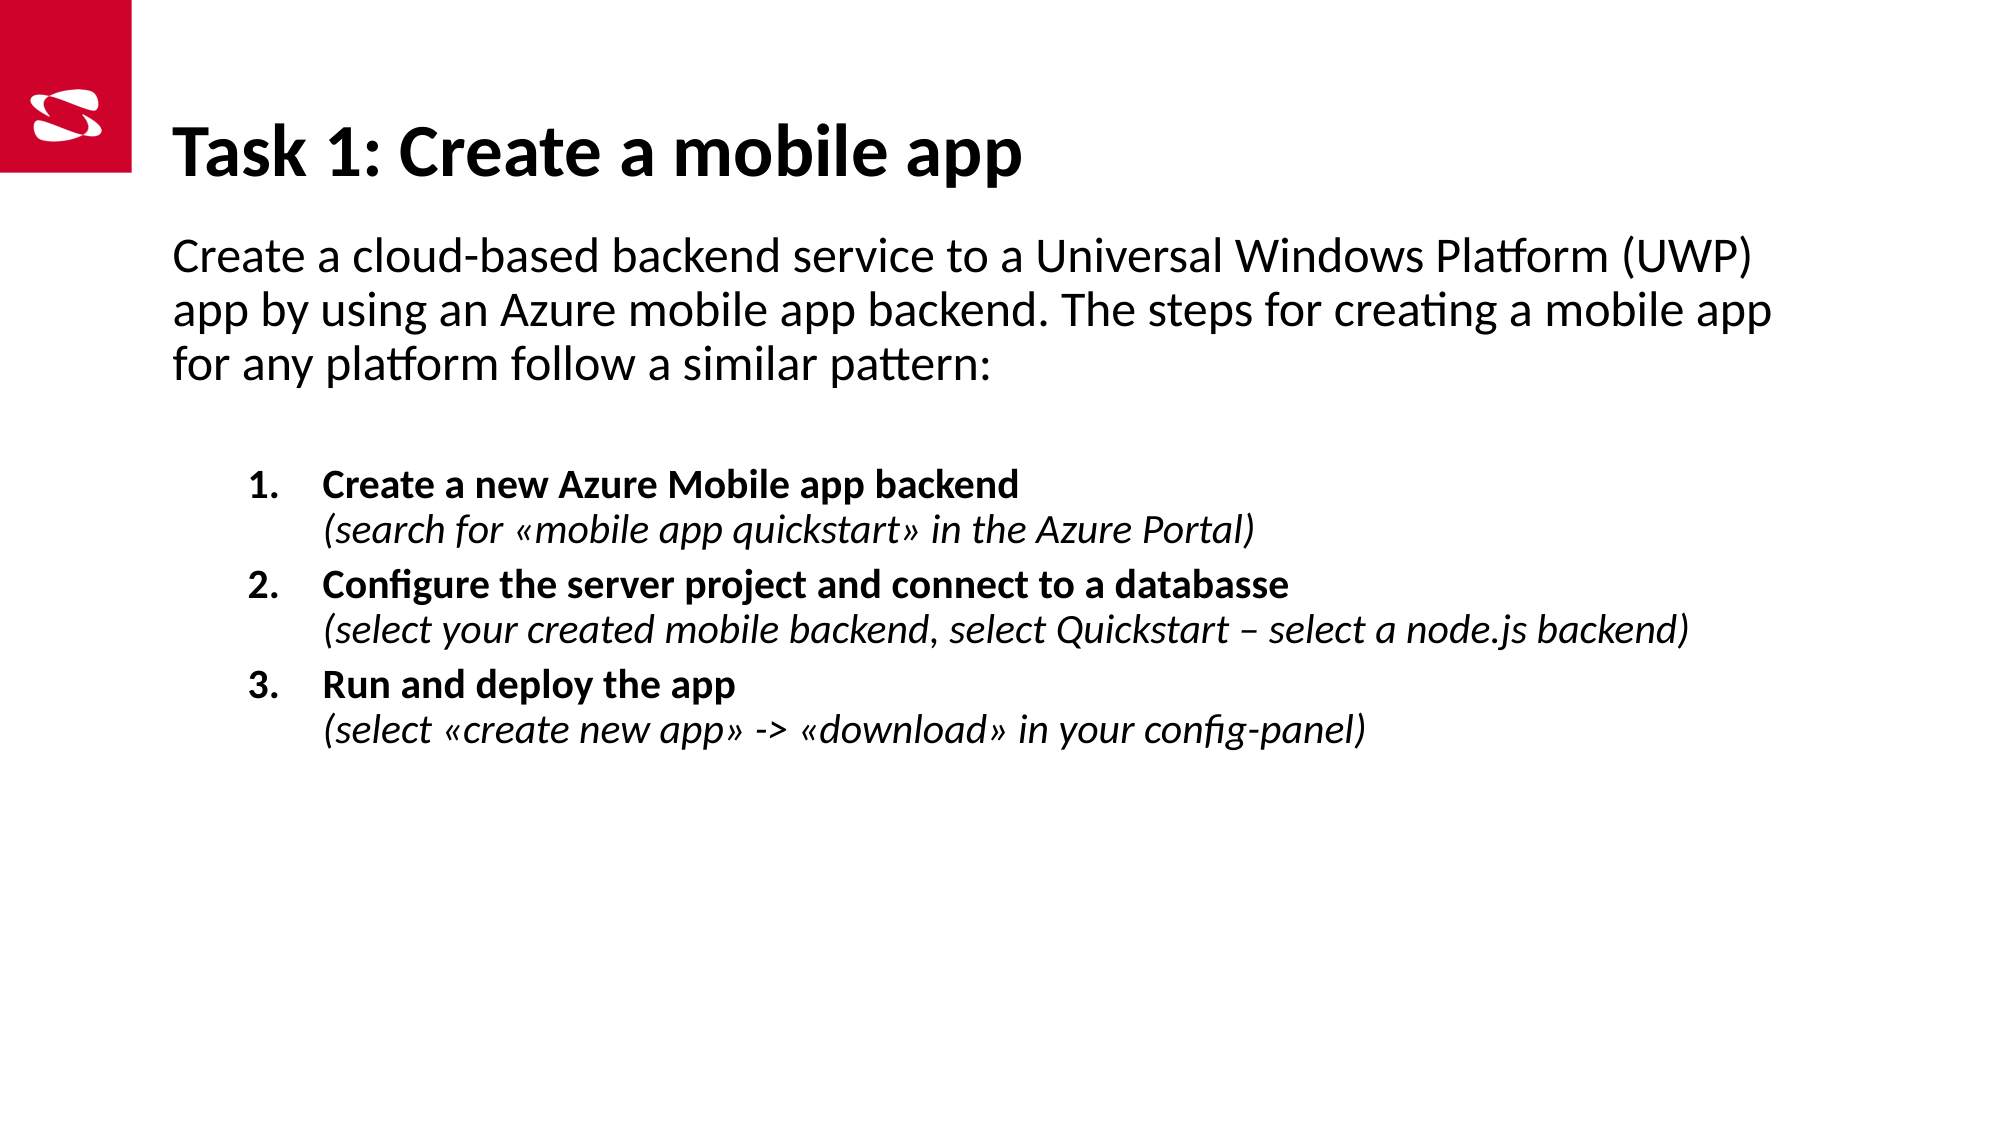

# Task 1: Create a mobile app
Create a cloud-based backend service to a Universal Windows Platform (UWP) app by using an Azure mobile app backend. The steps for creating a mobile app for any platform follow a similar pattern:
Create a new Azure Mobile app backend
(search for «mobile app quickstart» in the Azure Portal)
Configure the server project and connect to a databasse
(select your created mobile backend, select Quickstart – select a node.js backend)
Run and deploy the app
(select «create new app» -> «download» in your config-panel)